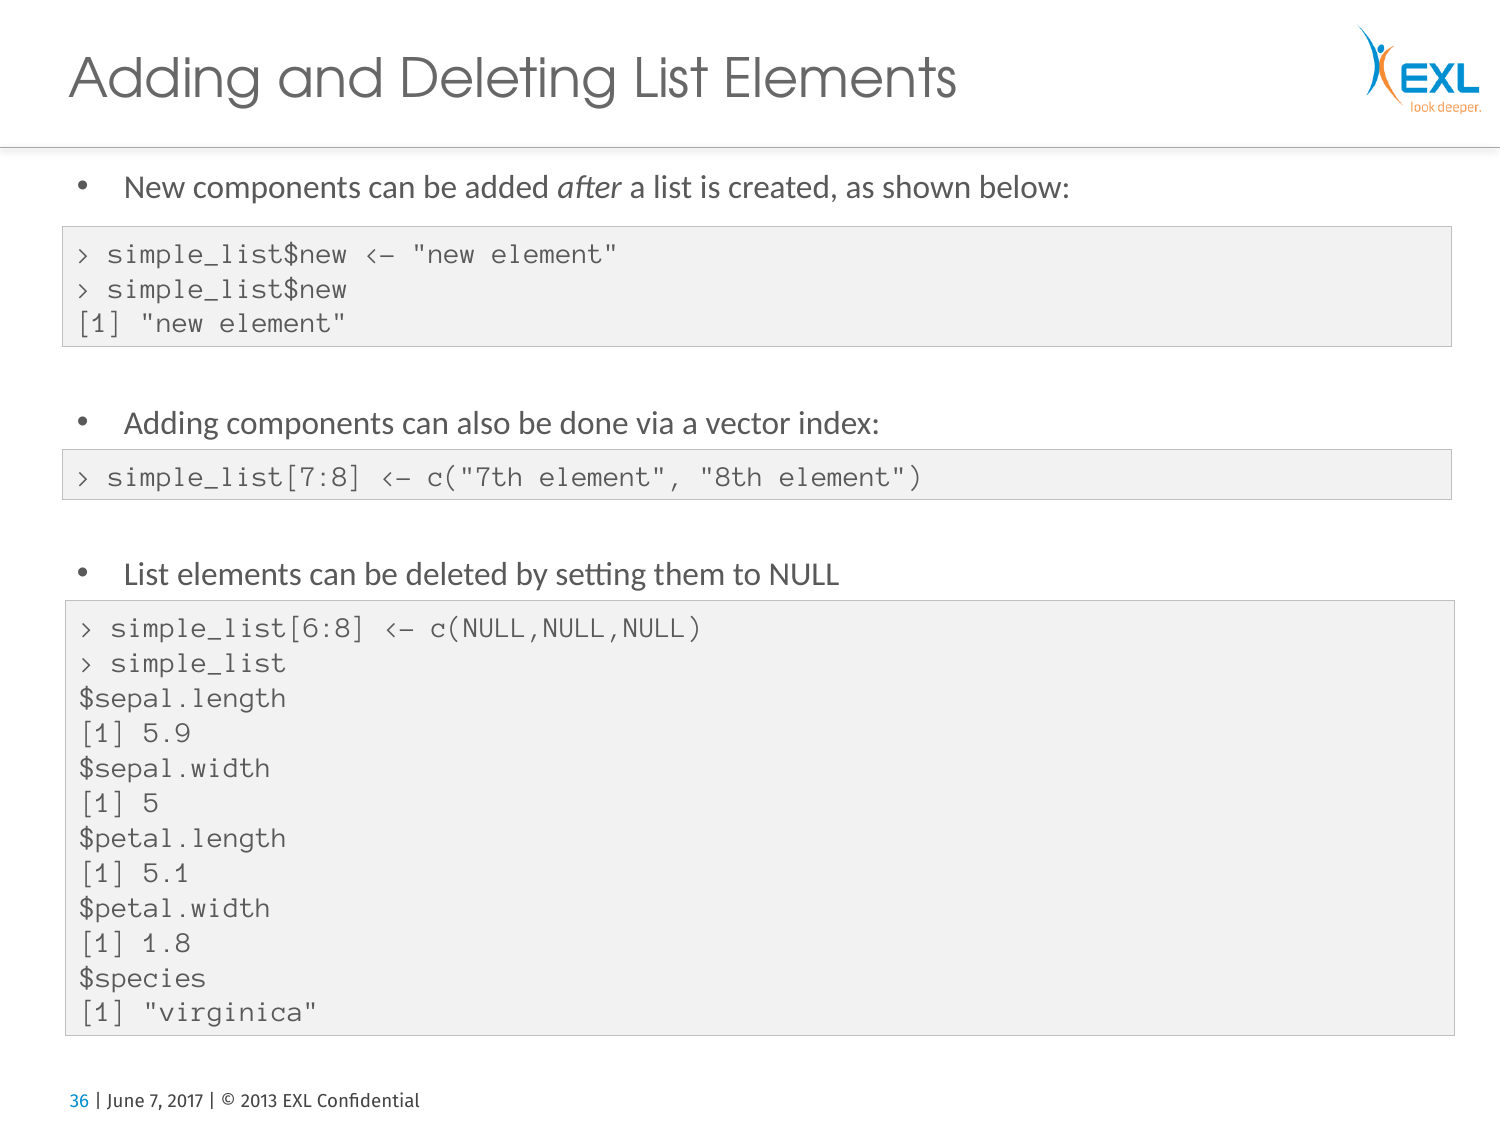

# Adding and Deleting List Elements
New components can be added after a list is created, as shown below:

> simple_list$new <- "new element"
> simple_list$new
[1] "new element"
Adding components can also be done via a vector index:
> simple_list[7:8] <- c("7th element", "8th element")

List elements can be deleted by setting them to NULL
> simple_list[6:8] <- c(NULL,NULL,NULL)
> simple_list
$sepal.length
[1] 5.9
$sepal.width
[1] 5
$petal.length
[1] 5.1
$petal.width
[1] 1.8
$species
[1] "virginica"